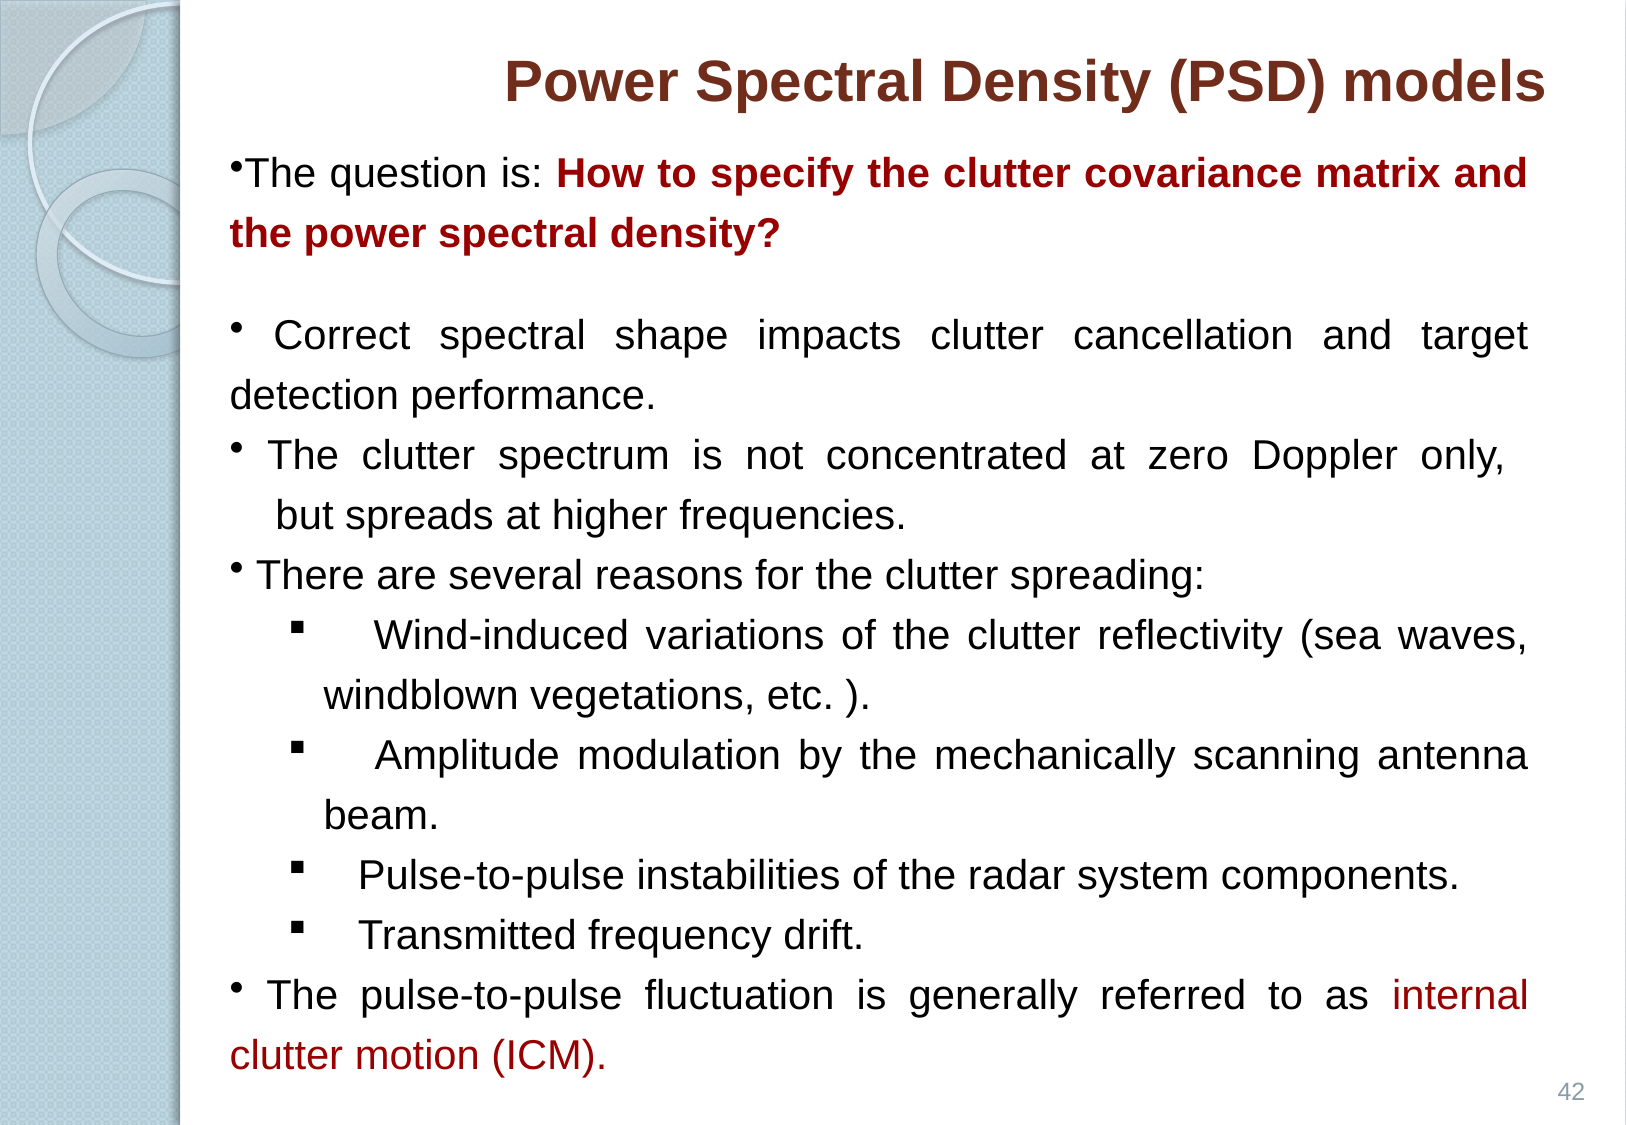

Power Spectral Density (PSD) models
The question is: How to specify the clutter covariance matrix and the power spectral density?

 Correct spectral shape impacts clutter cancellation and target detection performance.
 The clutter spectrum is not concentrated at zero Doppler only,
    but spreads at higher frequencies.
 There are several reasons for the clutter spreading:
   Wind-induced variations of the clutter reflectivity (sea waves, windblown vegetations, etc. ).
   Amplitude modulation by the mechanically scanning antenna beam.
   Pulse-to-pulse instabilities of the radar system components.
   Transmitted frequency drift.
 The pulse-to-pulse fluctuation is generally referred to as internal clutter motion (ICM).
42